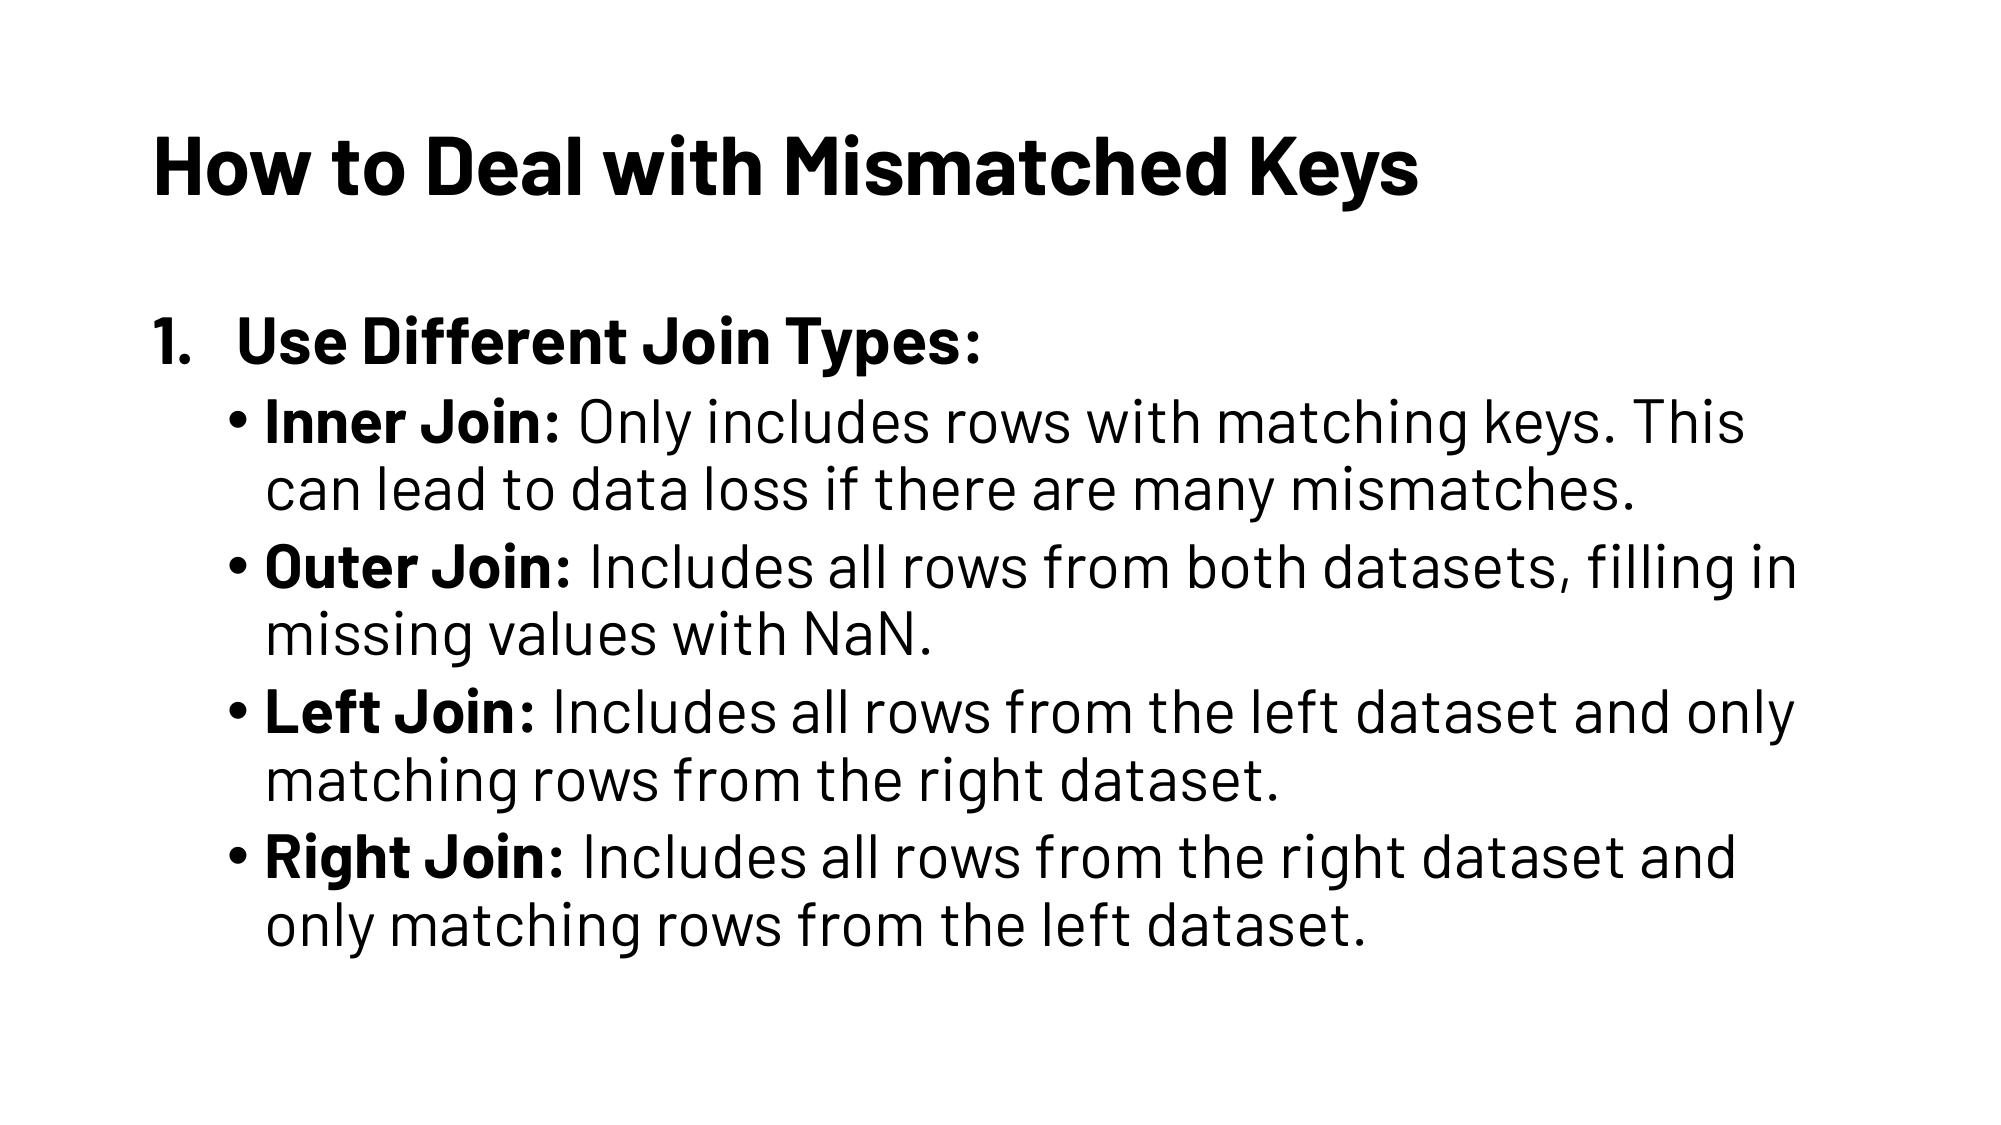

# How to Deal with Mismatched Keys
Use Different Join Types:
Inner Join: Only includes rows with matching keys. This can lead to data loss if there are many mismatches.
Outer Join: Includes all rows from both datasets, filling in missing values with NaN.
Left Join: Includes all rows from the left dataset and only matching rows from the right dataset.
Right Join: Includes all rows from the right dataset and only matching rows from the left dataset.